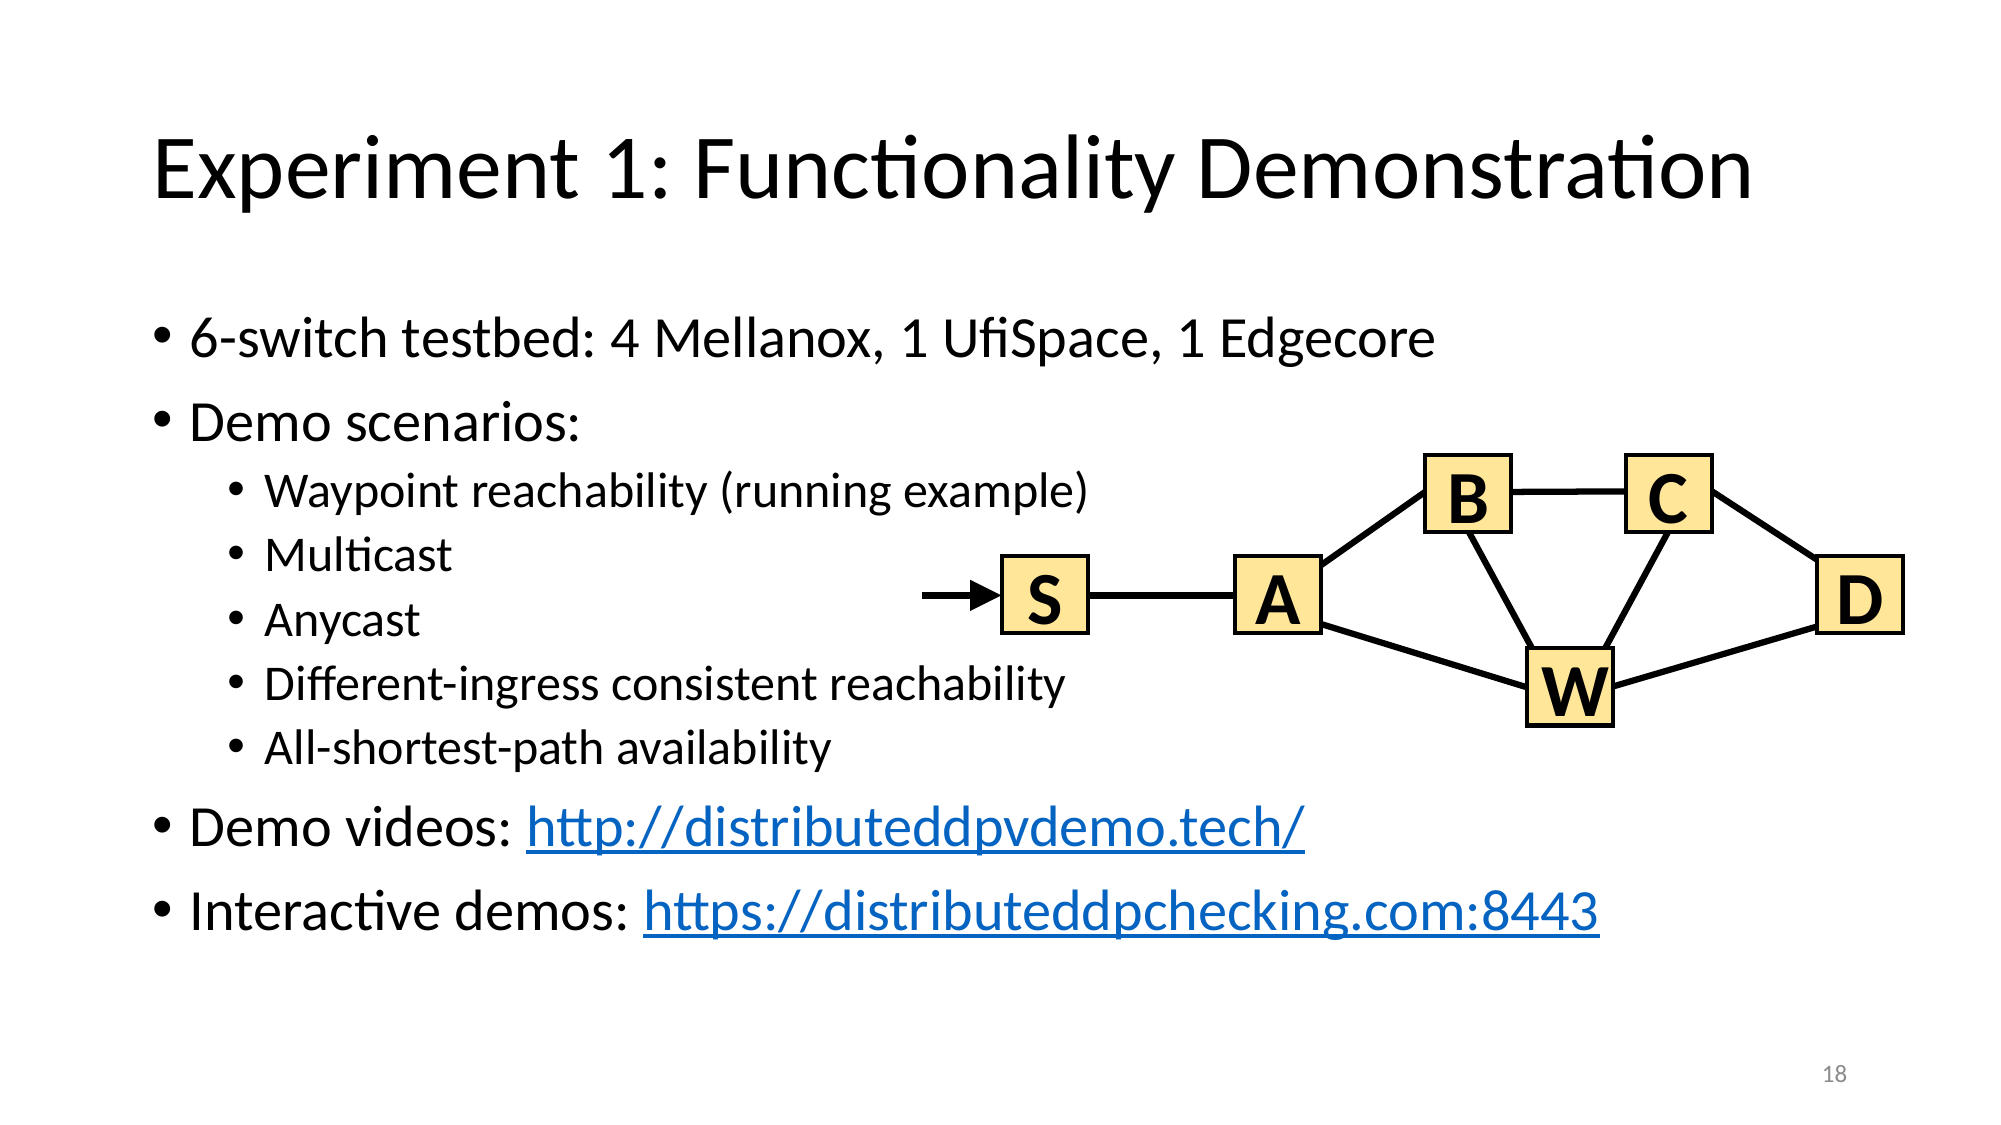

# Experiment 1: Functionality Demonstration
6-switch testbed: 4 Mellanox, 1 UfiSpace, 1 Edgecore
Demo scenarios:
Waypoint reachability (running example)
Multicast
Anycast
Different-ingress consistent reachability
All-shortest-path availability
Demo videos: http://distributeddpvdemo.tech/
Interactive demos: https://distributeddpchecking.com:8443

B
C
S
A
D
W
18